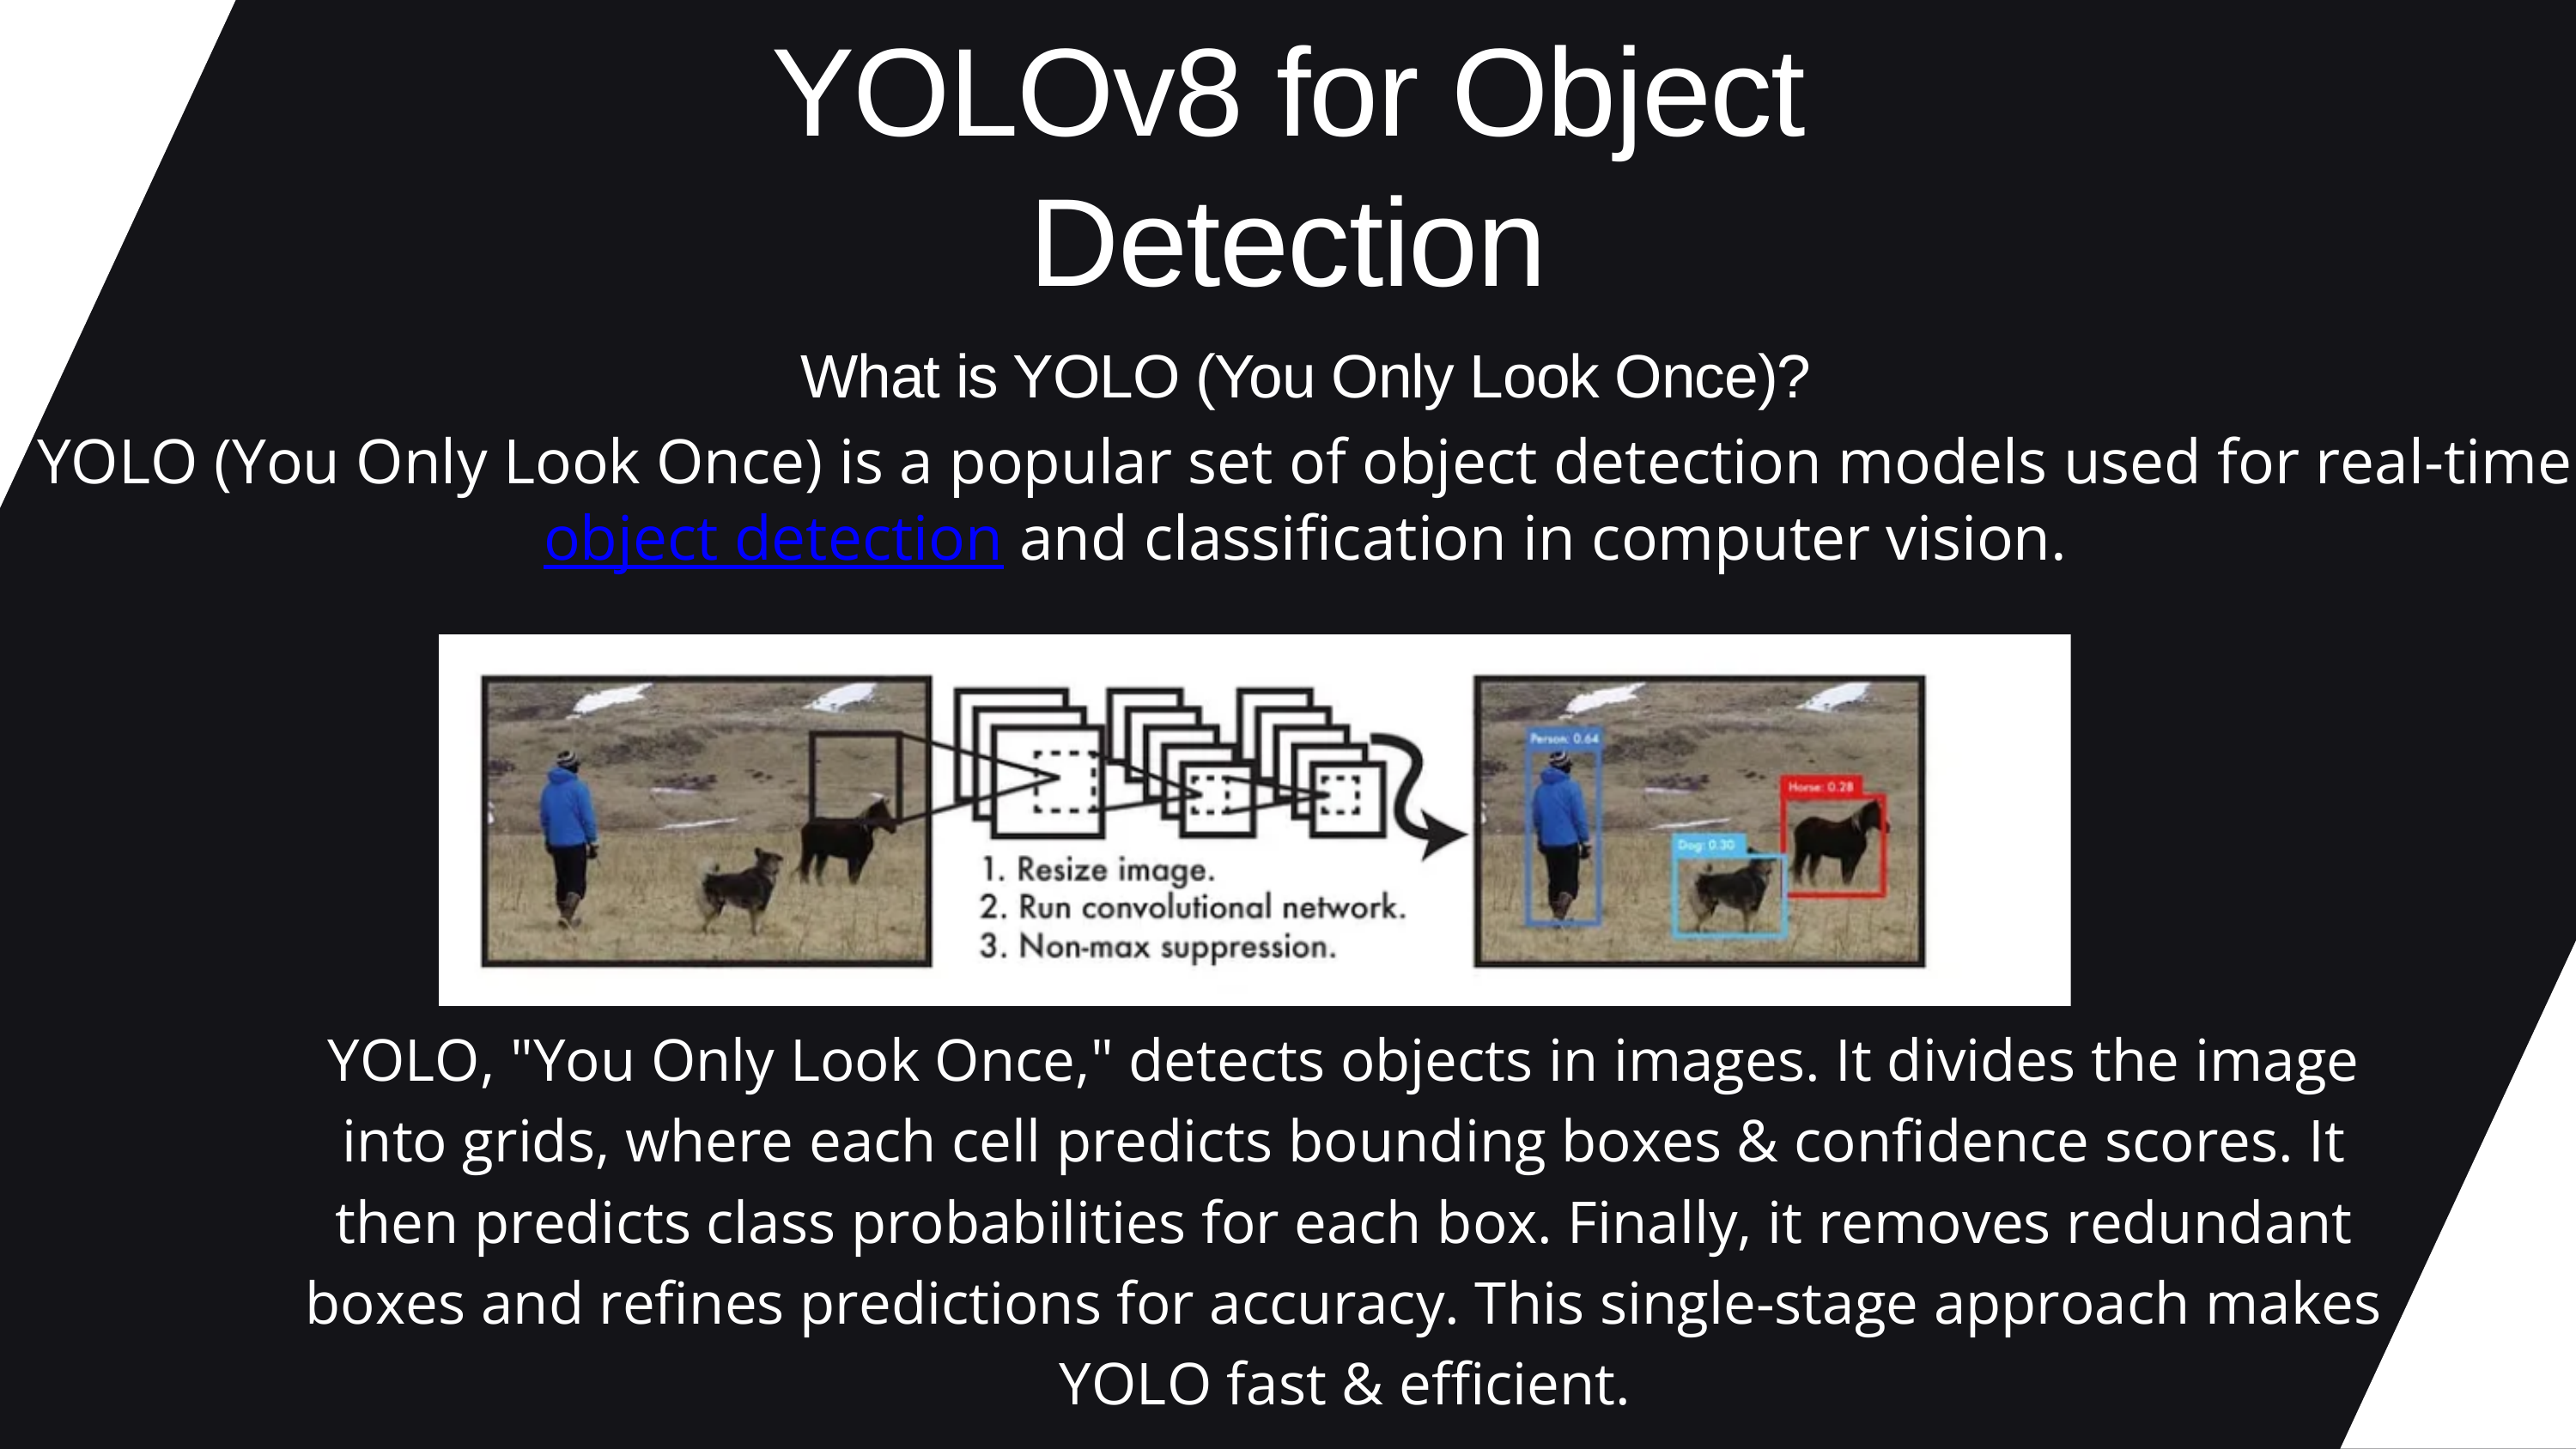

YOLOv8 for Object Detection
What is YOLO (You Only Look Once)?
YOLO (You Only Look Once) is a popular set of object detection models used for real-time object detection and classification in computer vision.

YOLO, "You Only Look Once," detects objects in images. It divides the image into grids, where each cell predicts bounding boxes & confidence scores. It then predicts class probabilities for each box. Finally, it removes redundant boxes and refines predictions for accuracy. This single-stage approach makes YOLO fast & efficient.